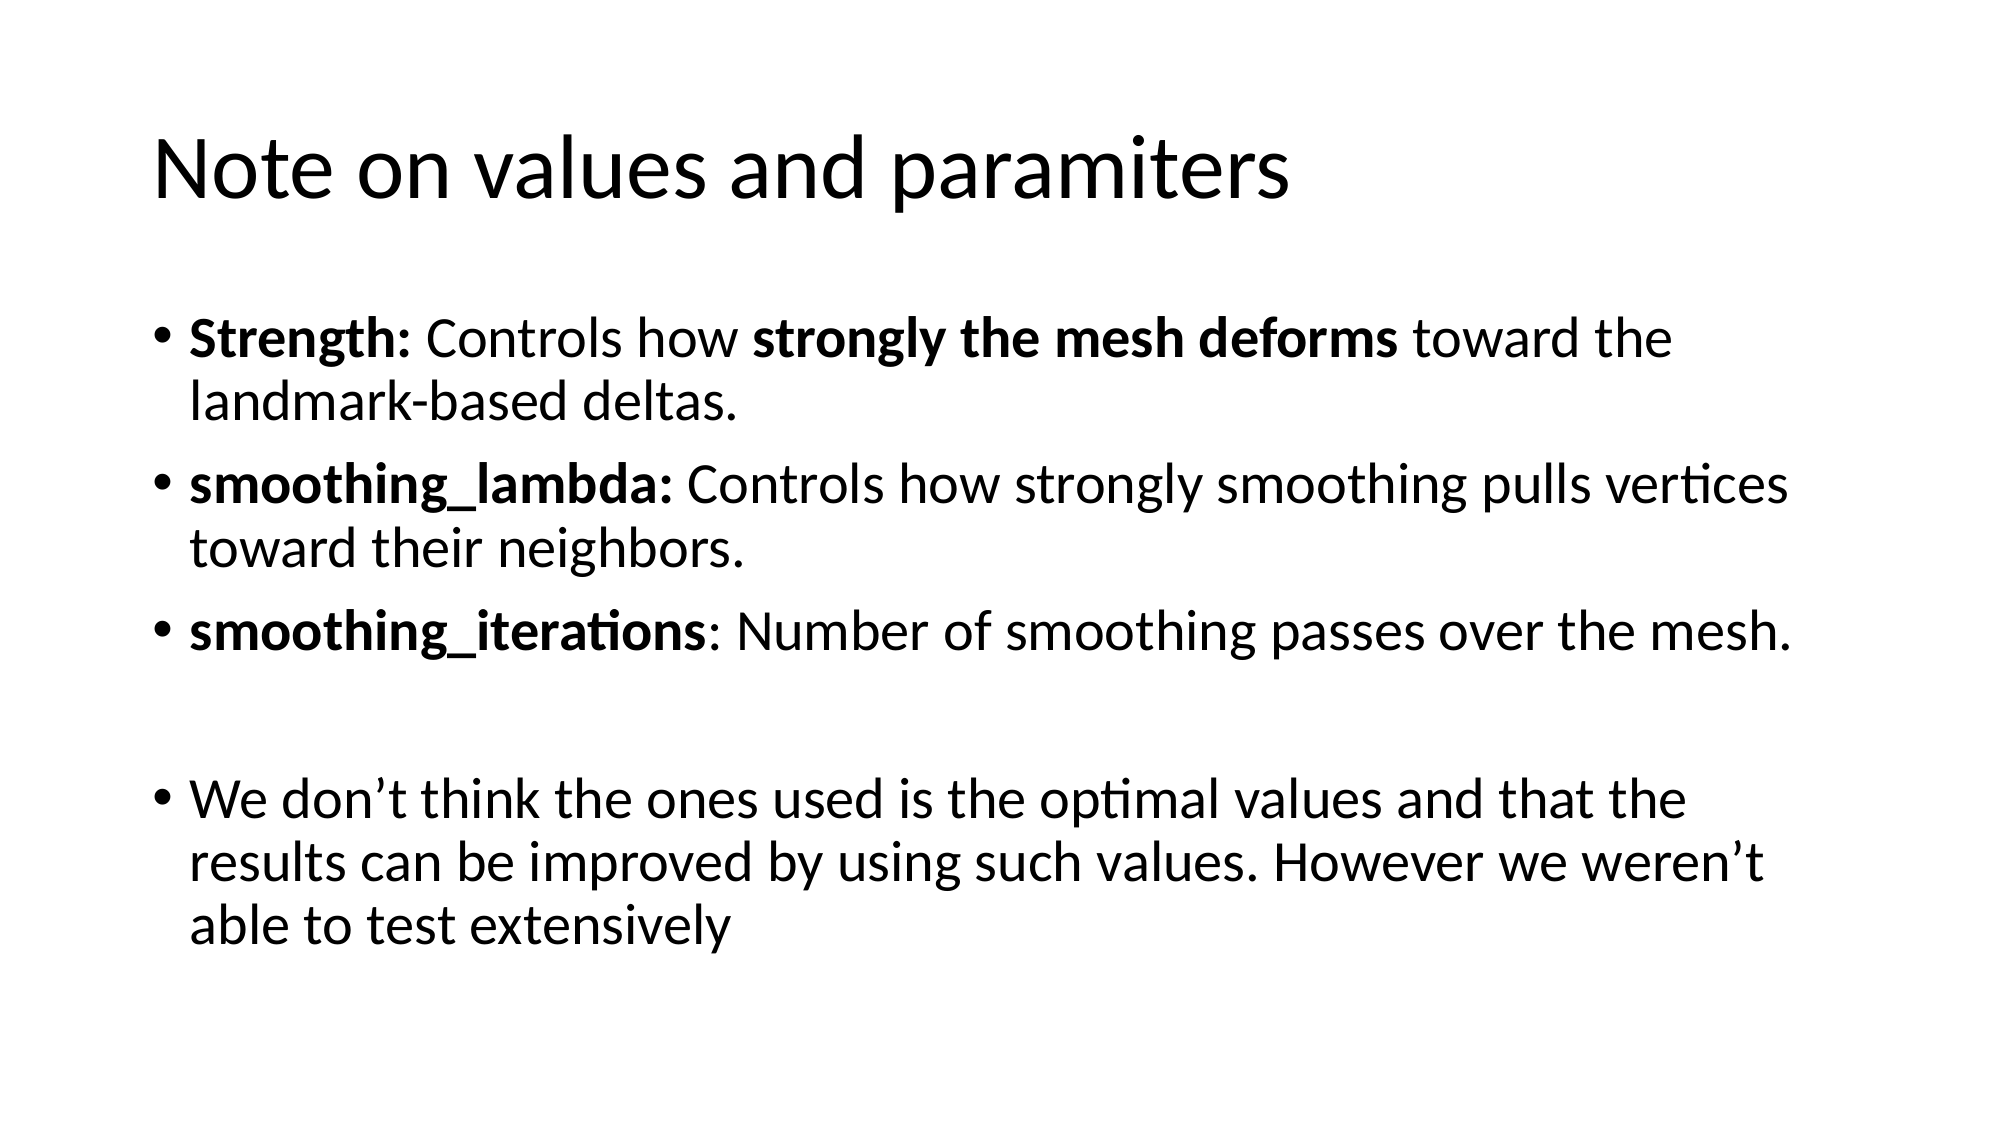

# Note on values and paramiters
Strength: Controls how strongly the mesh deforms toward the landmark-based deltas.
smoothing_lambda: Controls how strongly smoothing pulls vertices toward their neighbors.
smoothing_iterations: Number of smoothing passes over the mesh.

We don’t think the ones used is the optimal values and that the results can be improved by using such values. However we weren’t able to test extensively